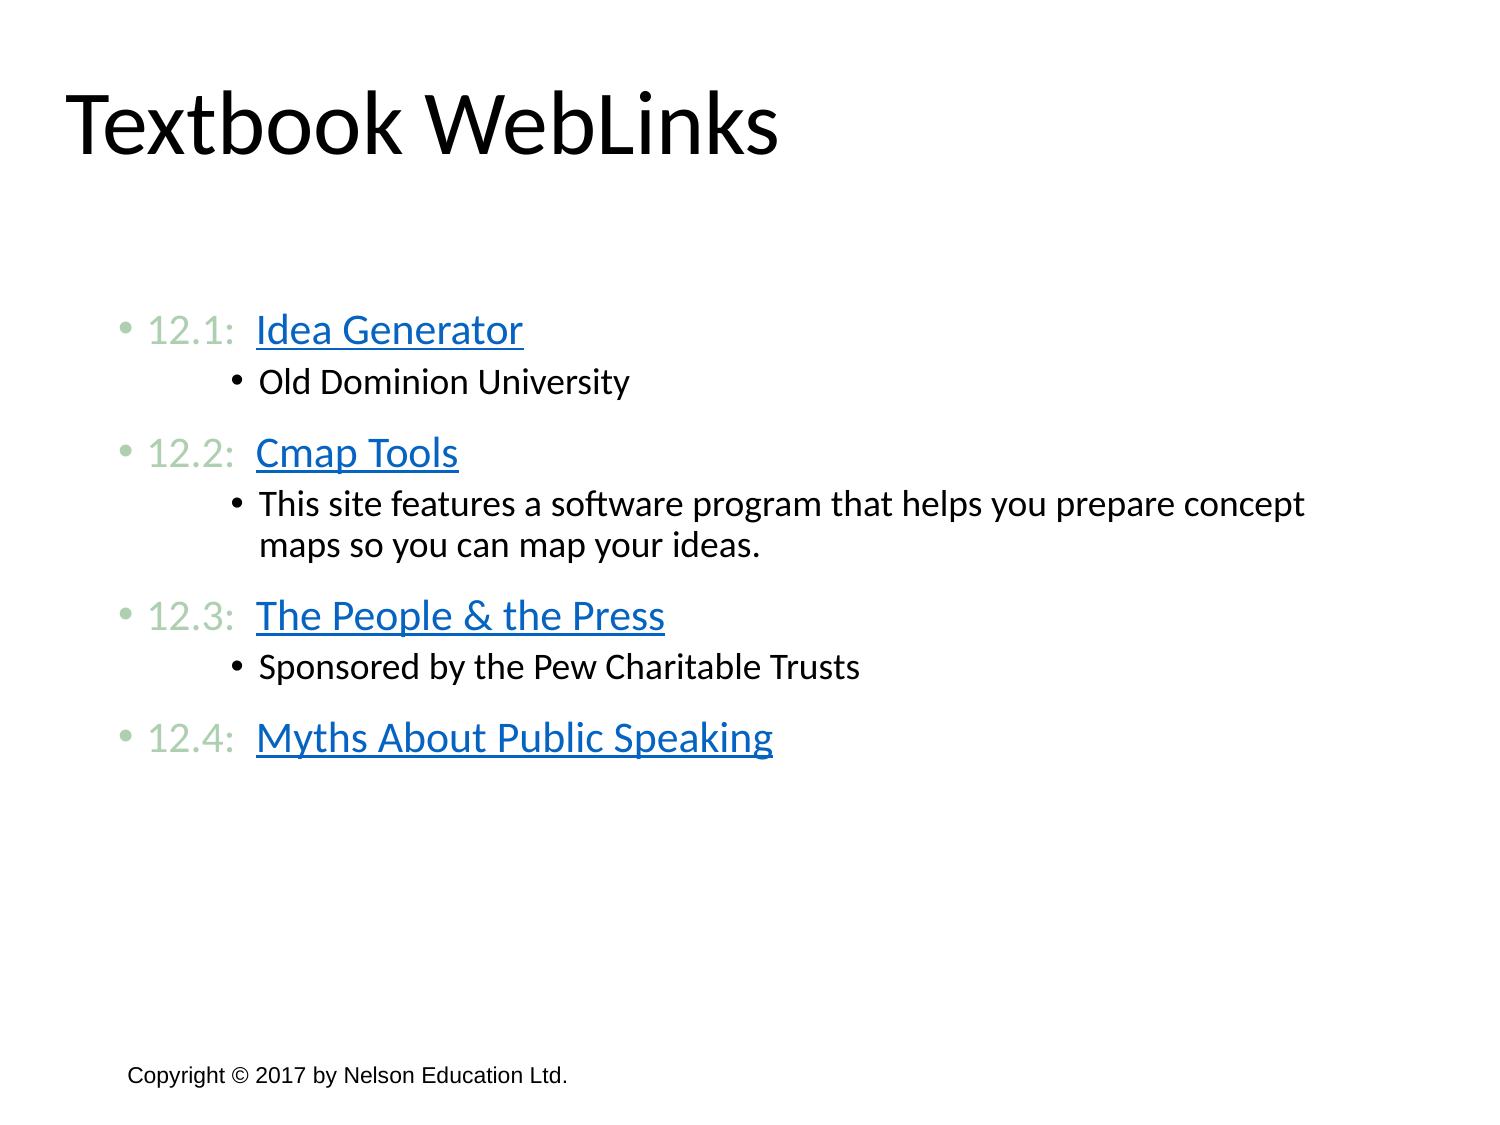

Textbook WebLinks
12.1:  Idea Generator
Old Dominion University
12.2:  Cmap Tools
This site features a software program that helps you prepare concept maps so you can map your ideas.
12.3:  The People & the Press
Sponsored by the Pew Charitable Trusts
12.4:  Myths About Public Speaking